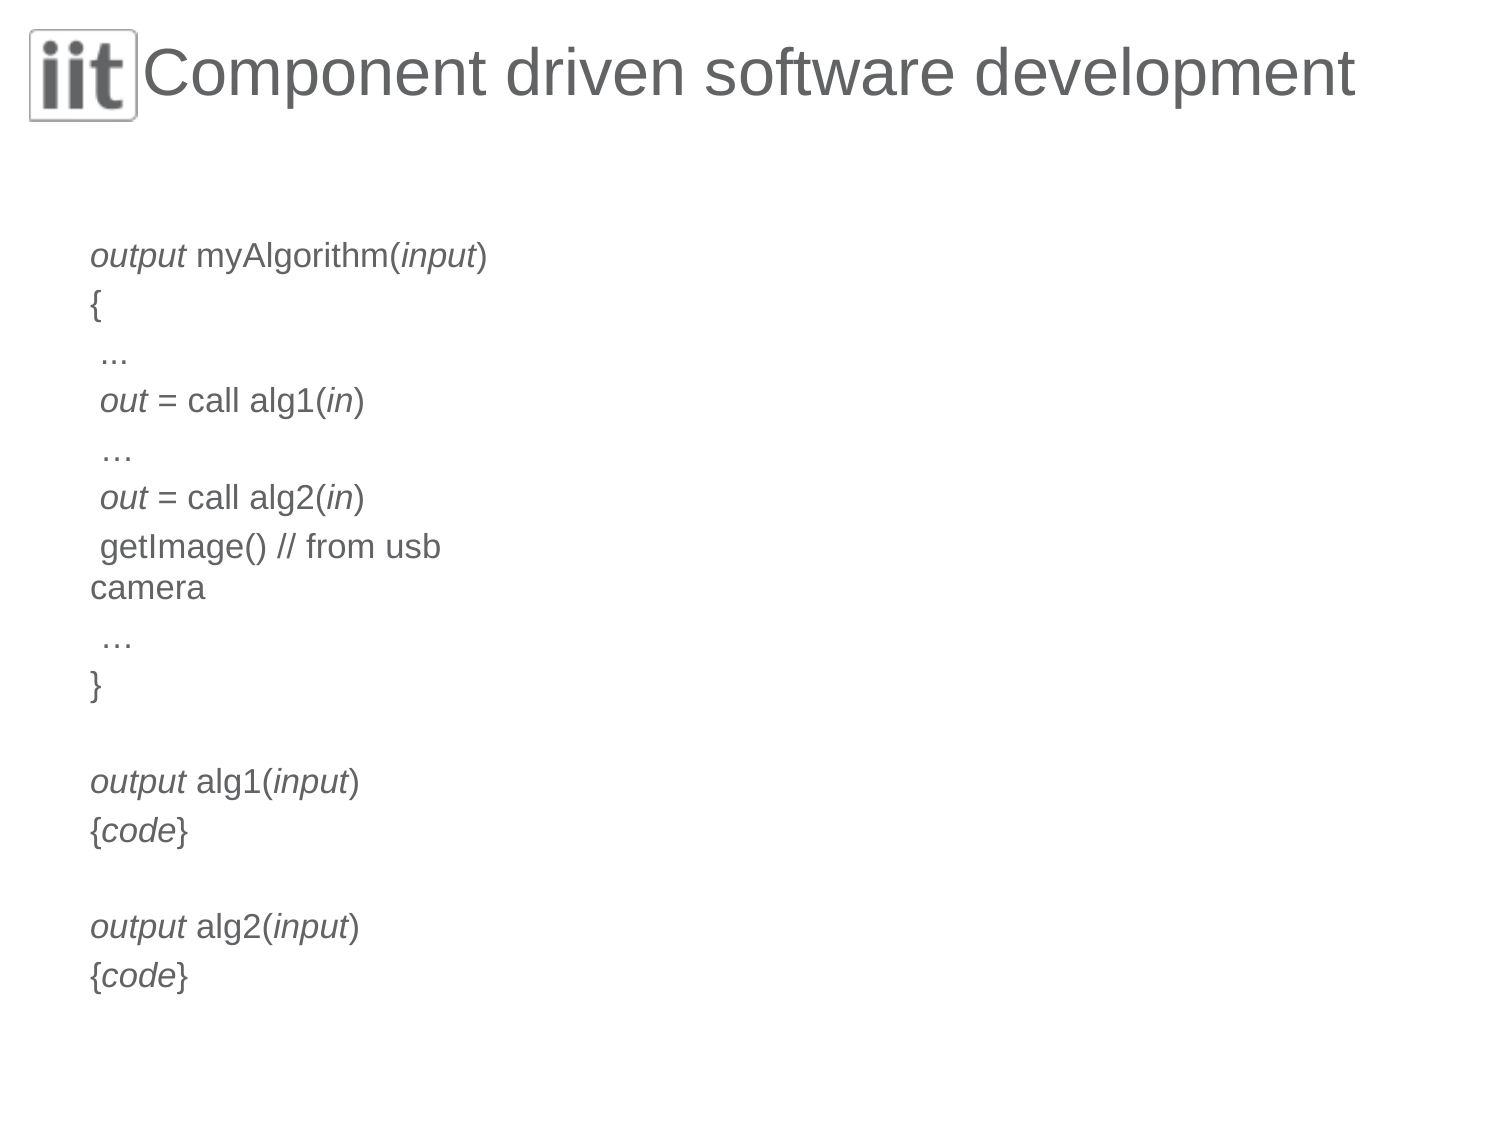

Component driven software development
output myAlgorithm(input)
{
 ...
 out = call alg1(in)
 …
 out = call alg2(in)
 getImage() // from usb camera
 …
}

output alg1(input)
{code}

output alg2(input)
{code}